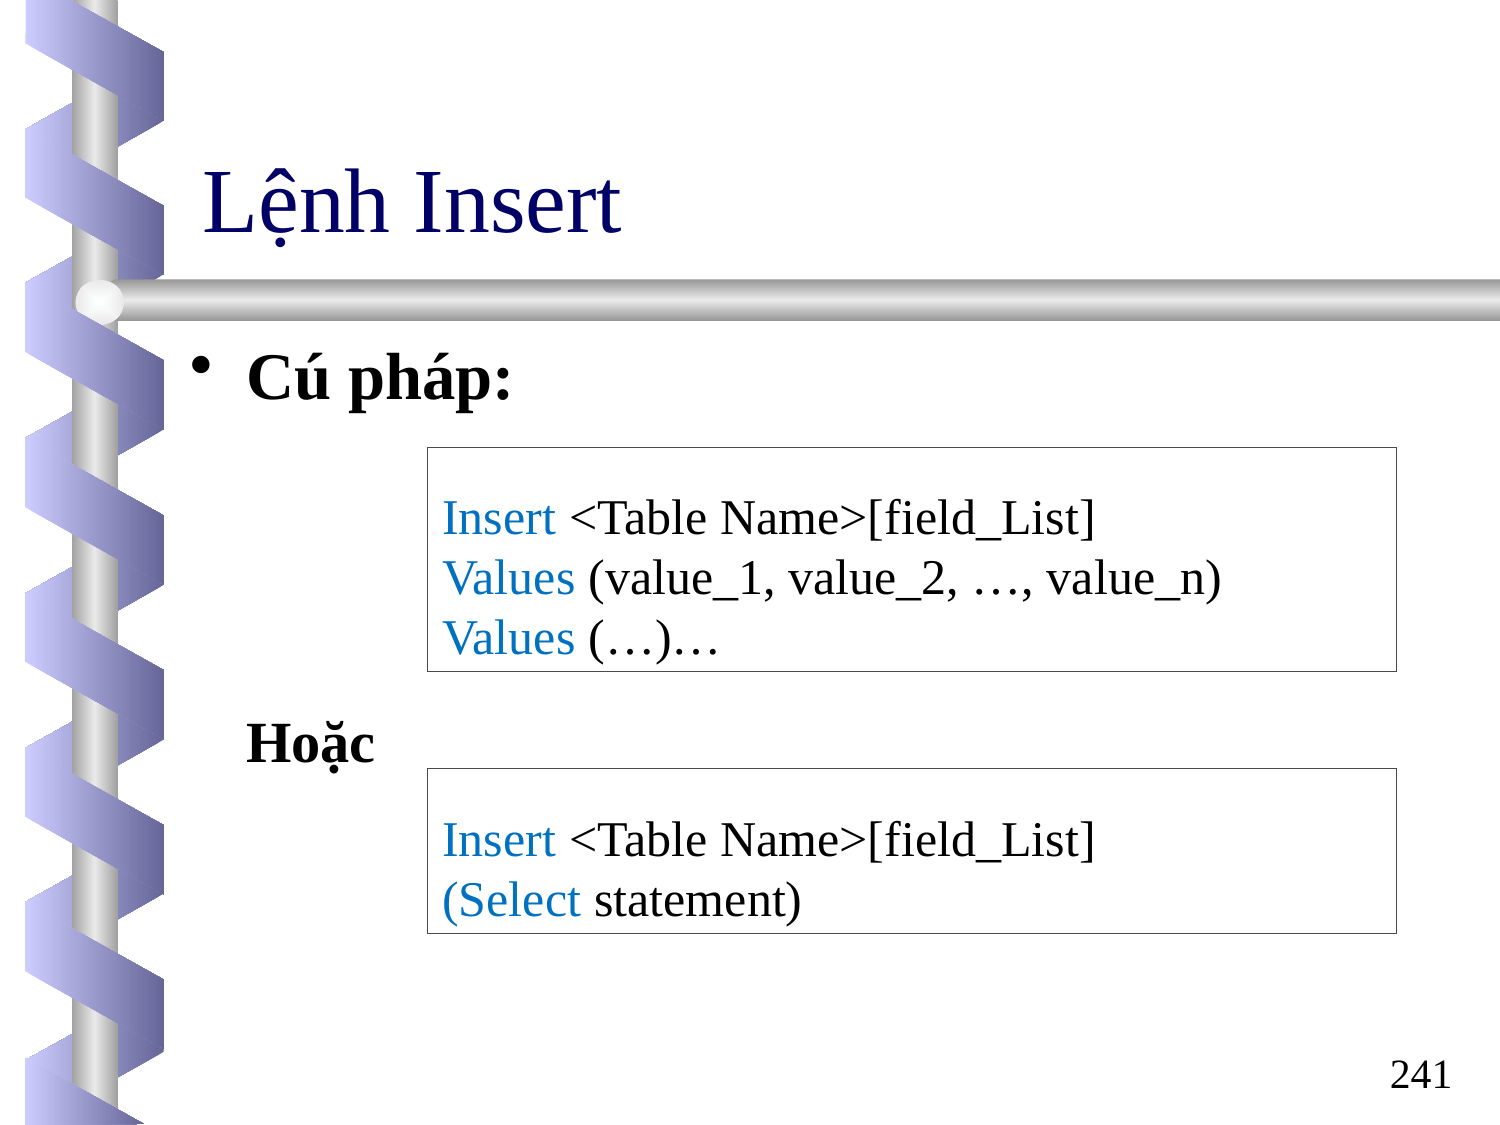

# Lệnh Insert
Cú pháp:

Hoặc
Insert <Table Name>[field_List]
Values (value_1, value_2, …, value_n)
Values (…)…
Insert <Table Name>[field_List]
(Select statement)